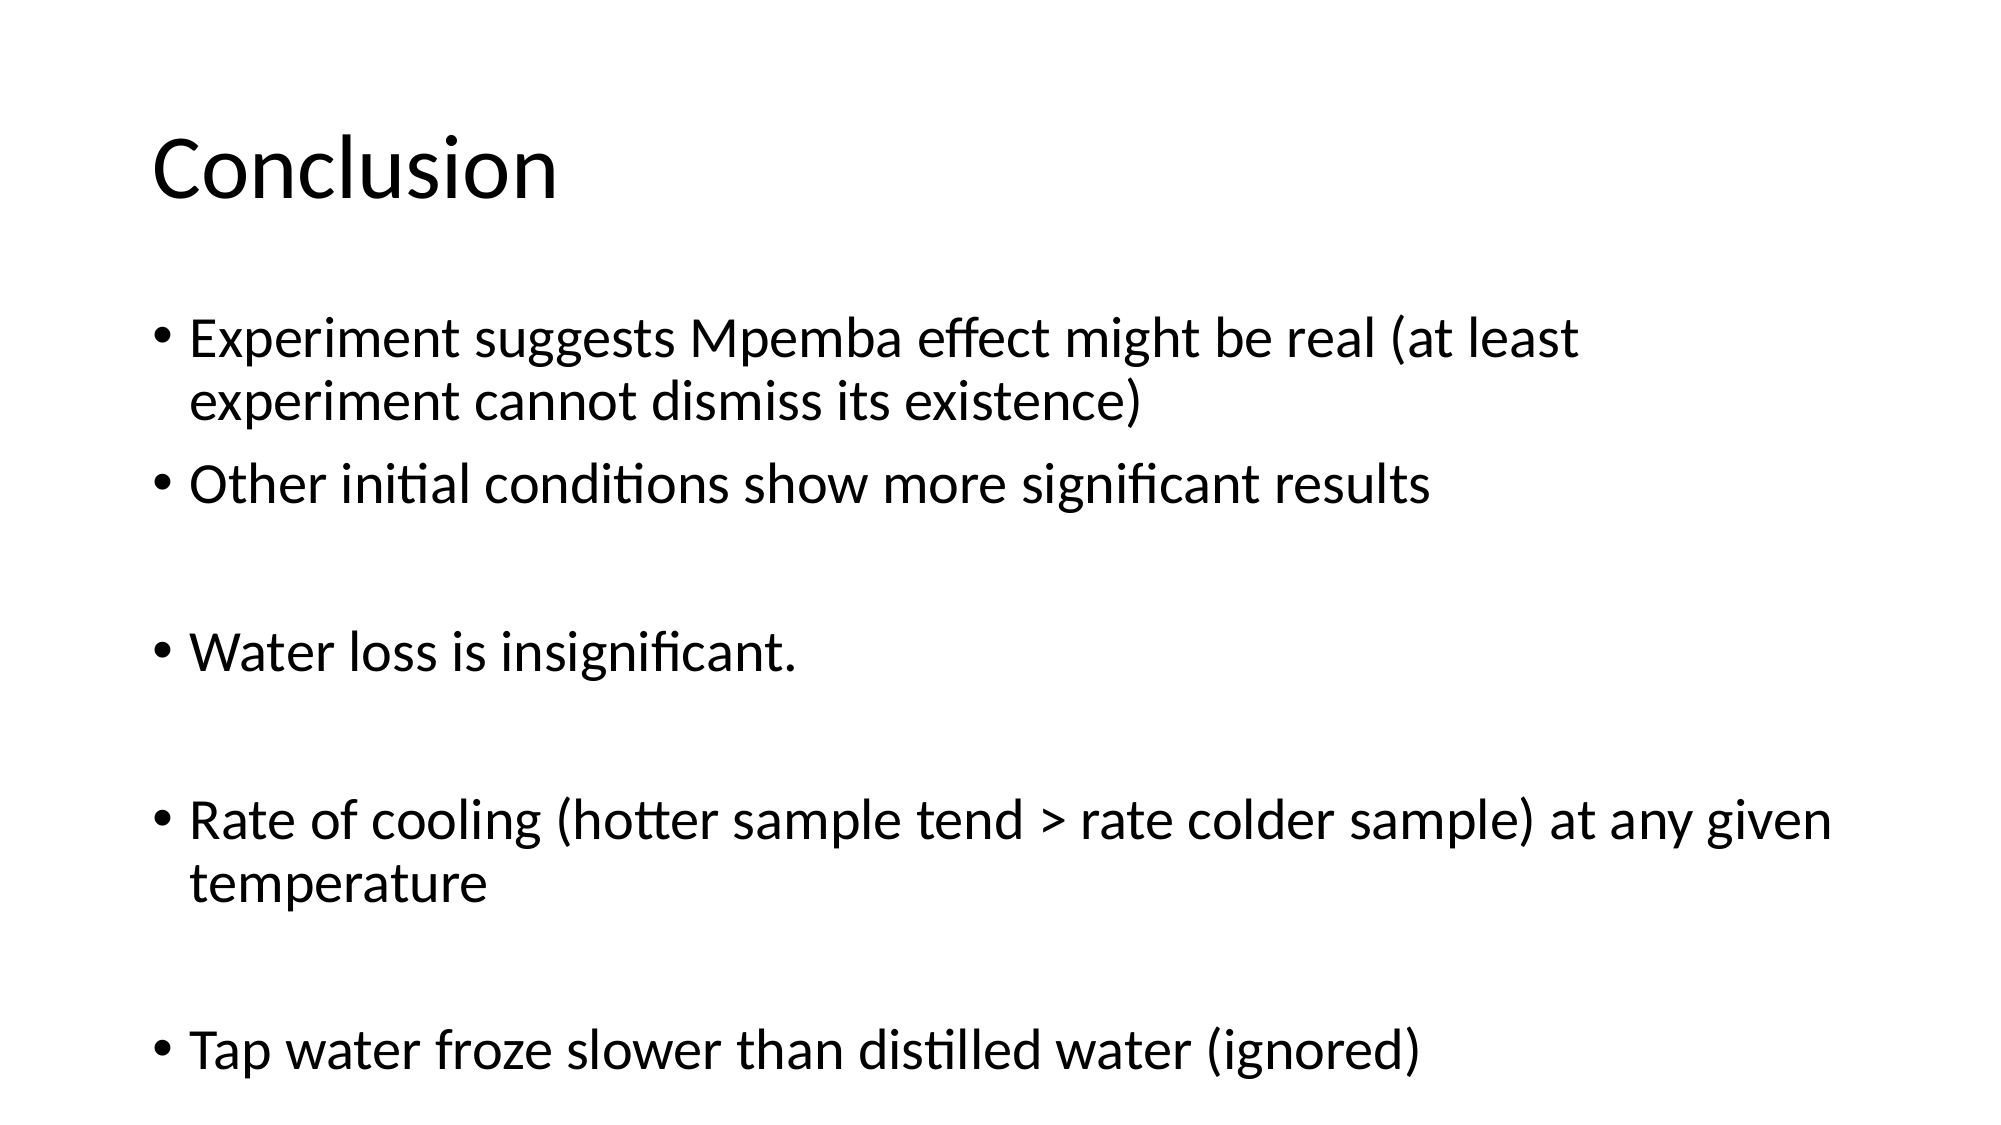

# Conclusion
Experiment suggests Mpemba effect might be real (at least experiment cannot dismiss its existence)
Other initial conditions show more significant results

Water loss is insignificant.

Rate of cooling (hotter sample tend > rate colder sample) at any given temperature

Tap water froze slower than distilled water (ignored)